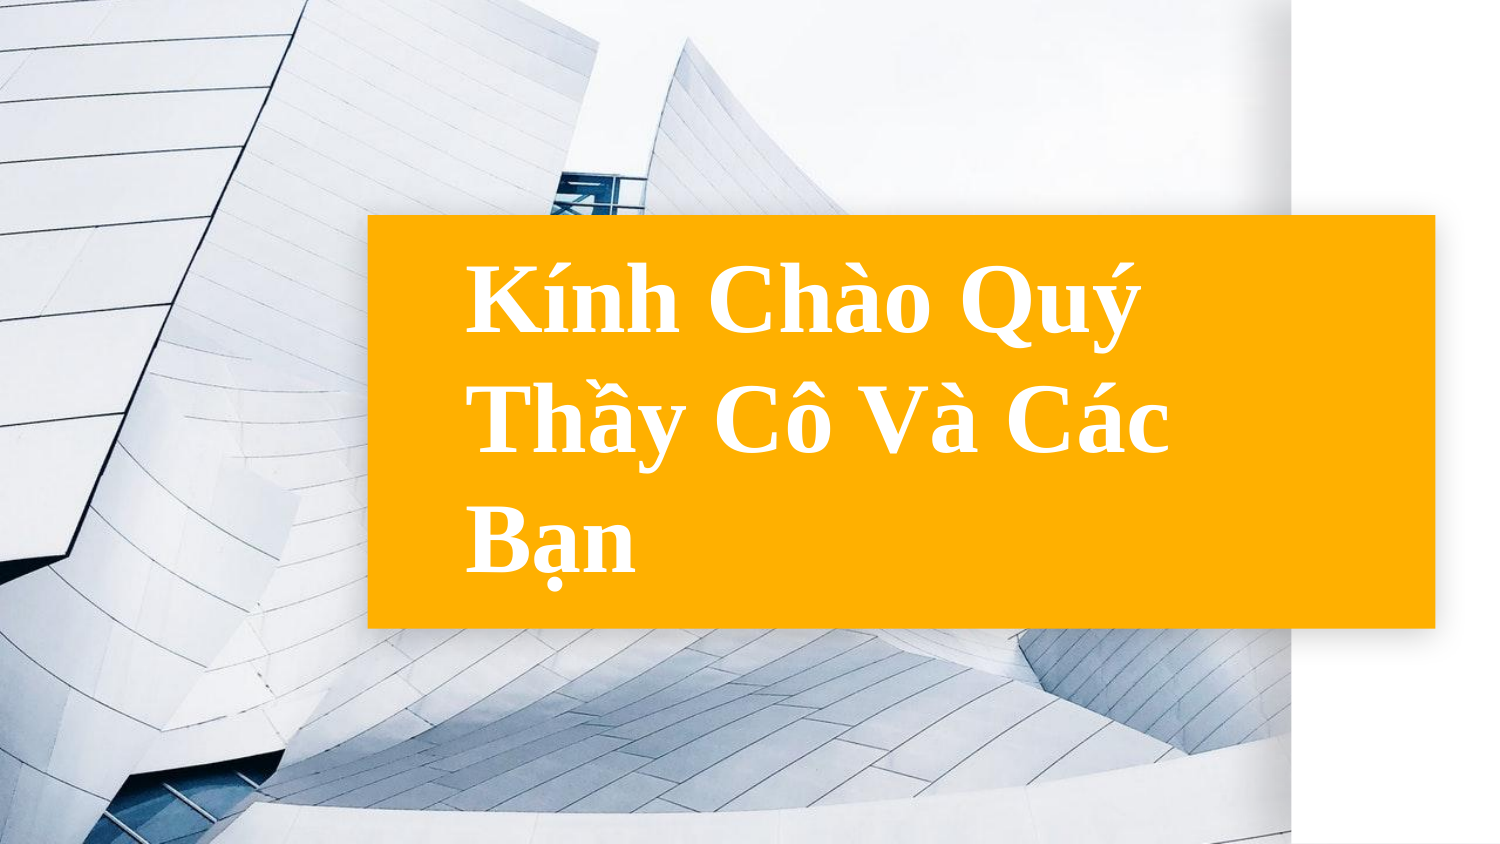

# Kính Chào Quý Thầy Cô Và Các Bạn